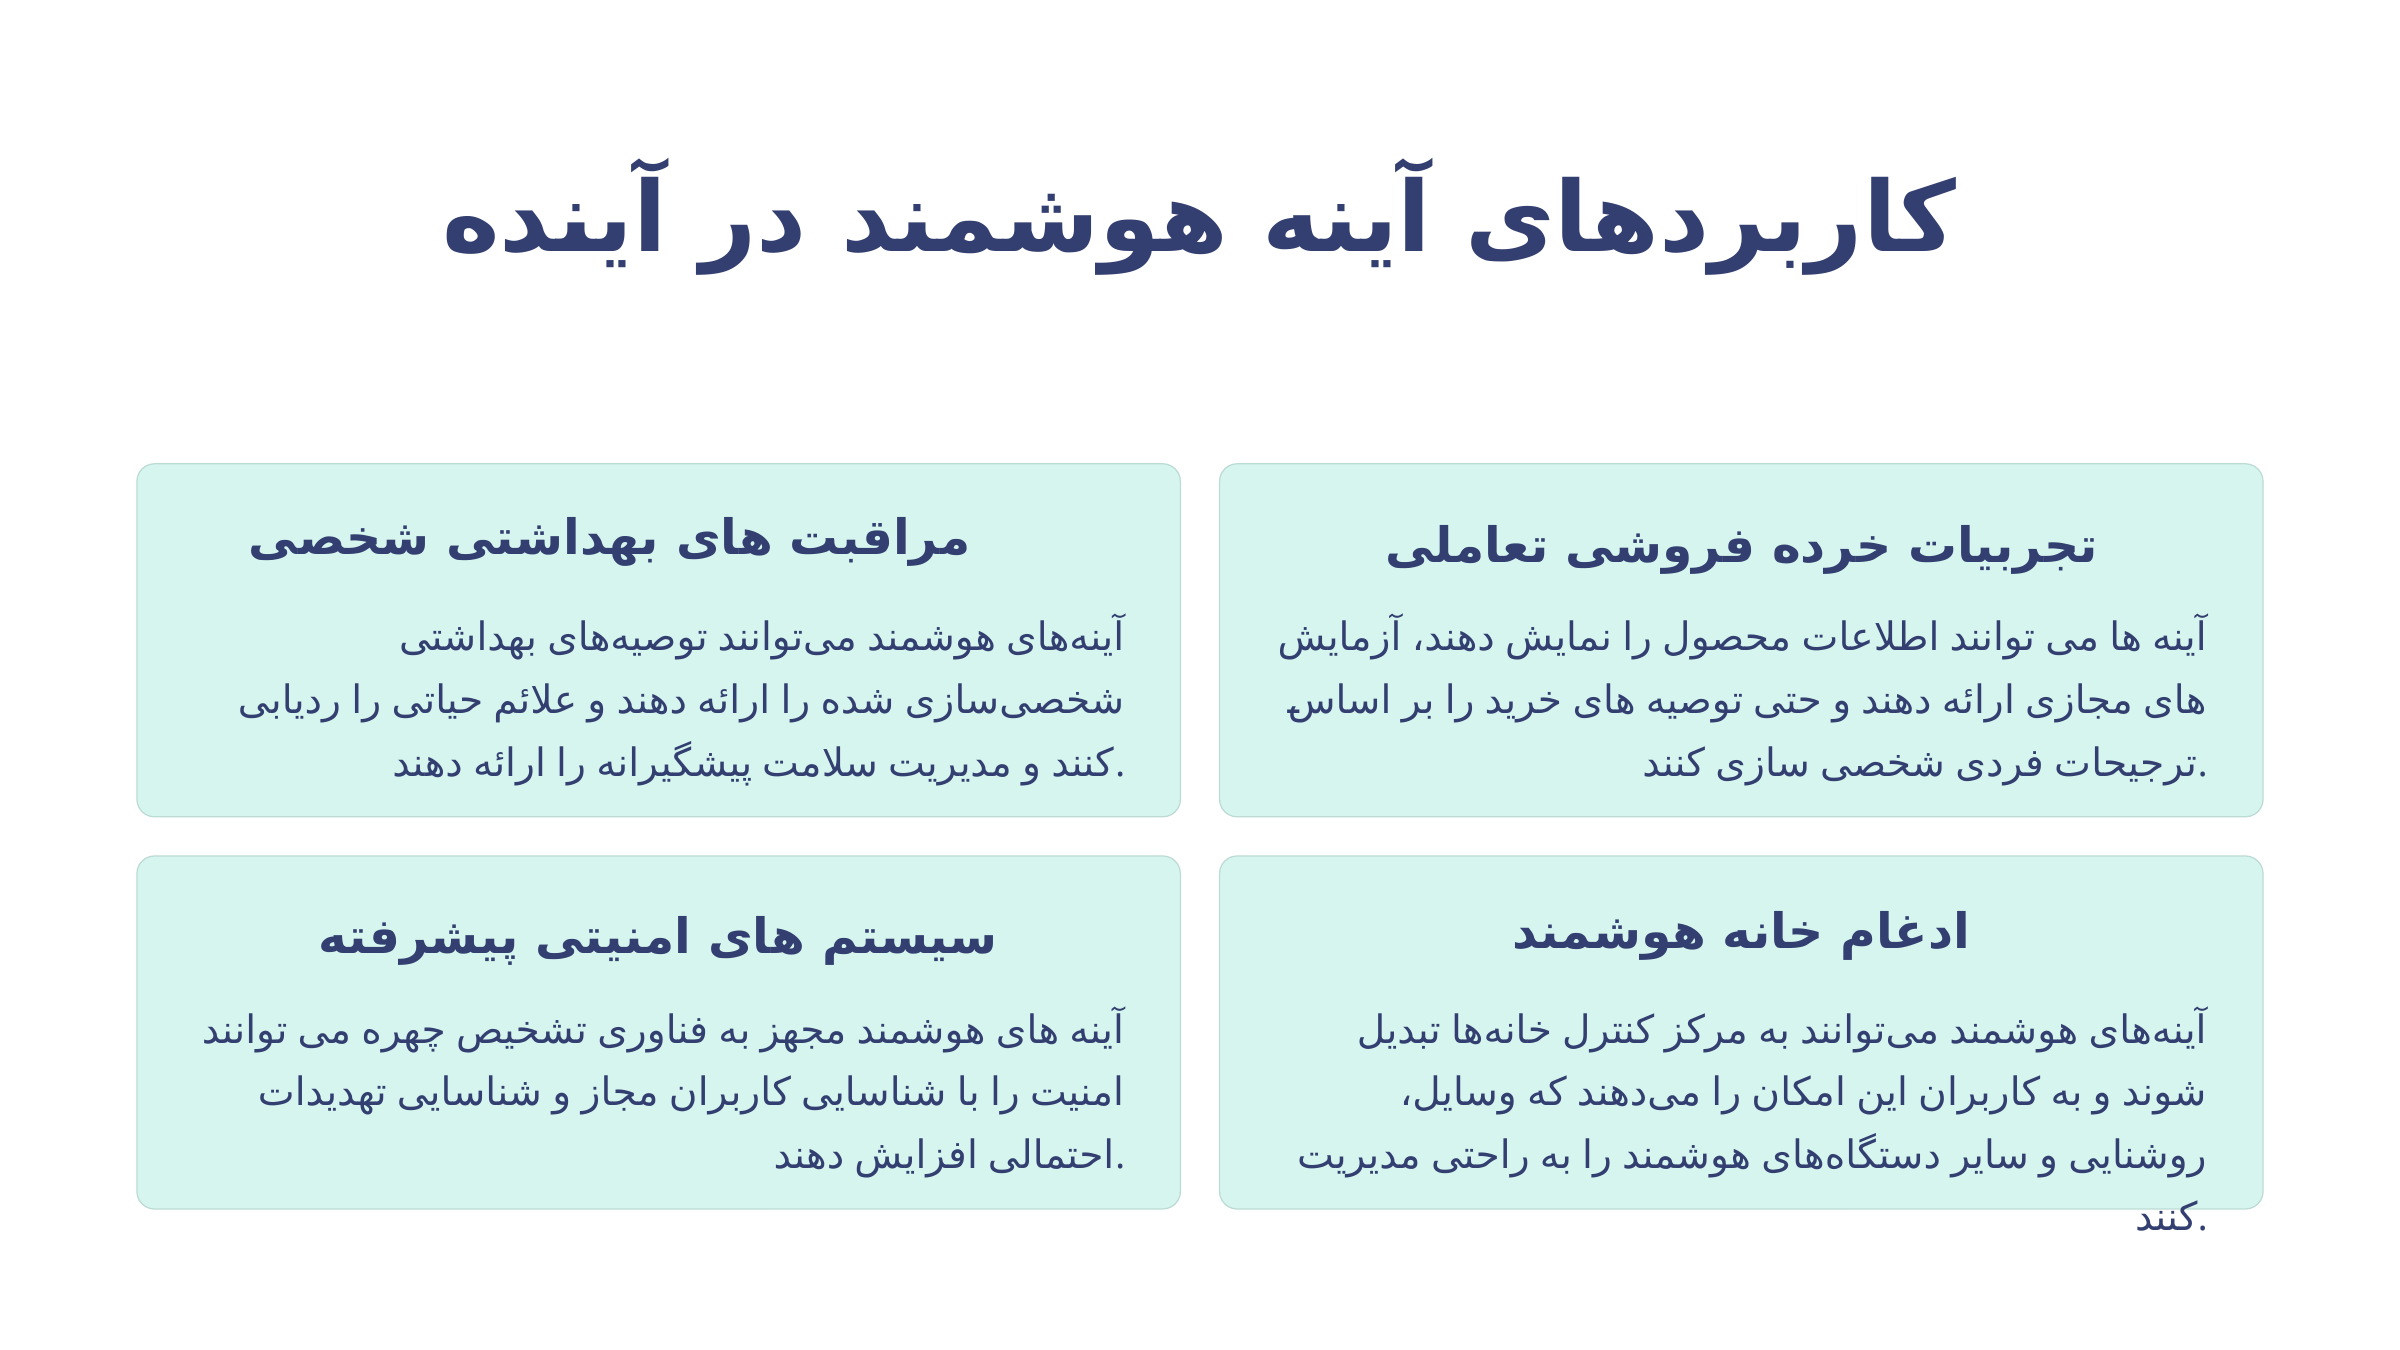

کاربردهای آینه هوشمند در آینده

مراقبت های بهداشتی شخصی
تجربیات خرده فروشی تعاملی
آینه‌های هوشمند می‌توانند توصیه‌های بهداشتی شخصی‌سازی شده را ارائه دهند و علائم حیاتی را ردیابی کنند و مدیریت سلامت پیشگیرانه را ارائه دهند.
آینه ها می توانند اطلاعات محصول را نمایش دهند، آزمایش های مجازی ارائه دهند و حتی توصیه های خرید را بر اساس ترجیحات فردی شخصی سازی کنند.

ادغام خانه هوشمند
سیستم های امنیتی پیشرفته
آینه های هوشمند مجهز به فناوری تشخیص چهره می توانند امنیت را با شناسایی کاربران مجاز و شناسایی تهدیدات احتمالی افزایش دهند.
آینه‌های هوشمند می‌توانند به مرکز کنترل خانه‌ها تبدیل شوند و به کاربران این امکان را می‌دهند که وسایل، روشنایی و سایر دستگاه‌های هوشمند را به راحتی مدیریت کنند.